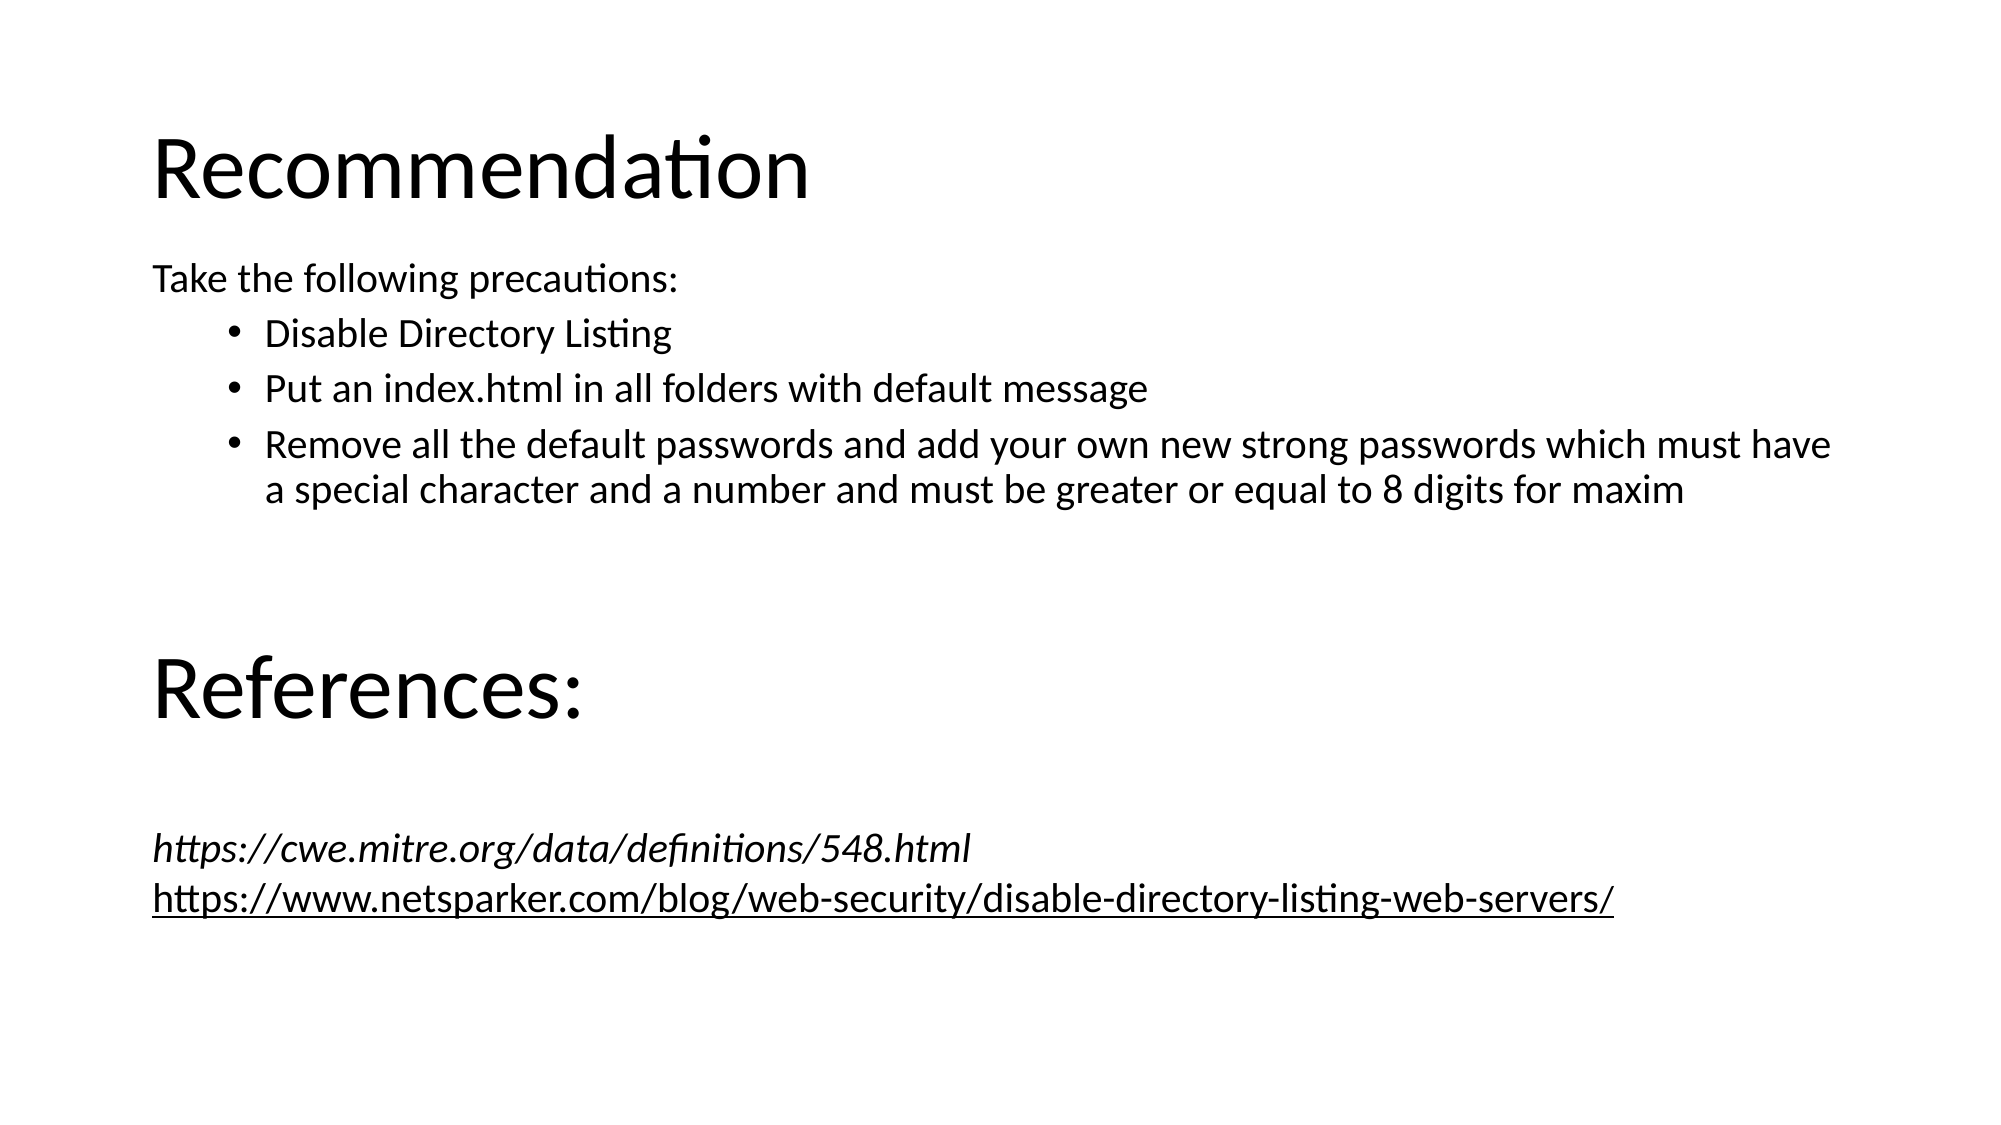

# Recommendation
Take the following precautions:
Disable Directory Listing
Put an index.html in all folders with default message
Remove all the default passwords and add your own new strong passwords which must have a special character and a number and must be greater or equal to 8 digits for maxim

References:
https://cwe.mitre.org/data/definitions/548.html
https://www.netsparker.com/blog/web-security/disable-directory-listing-web-servers/